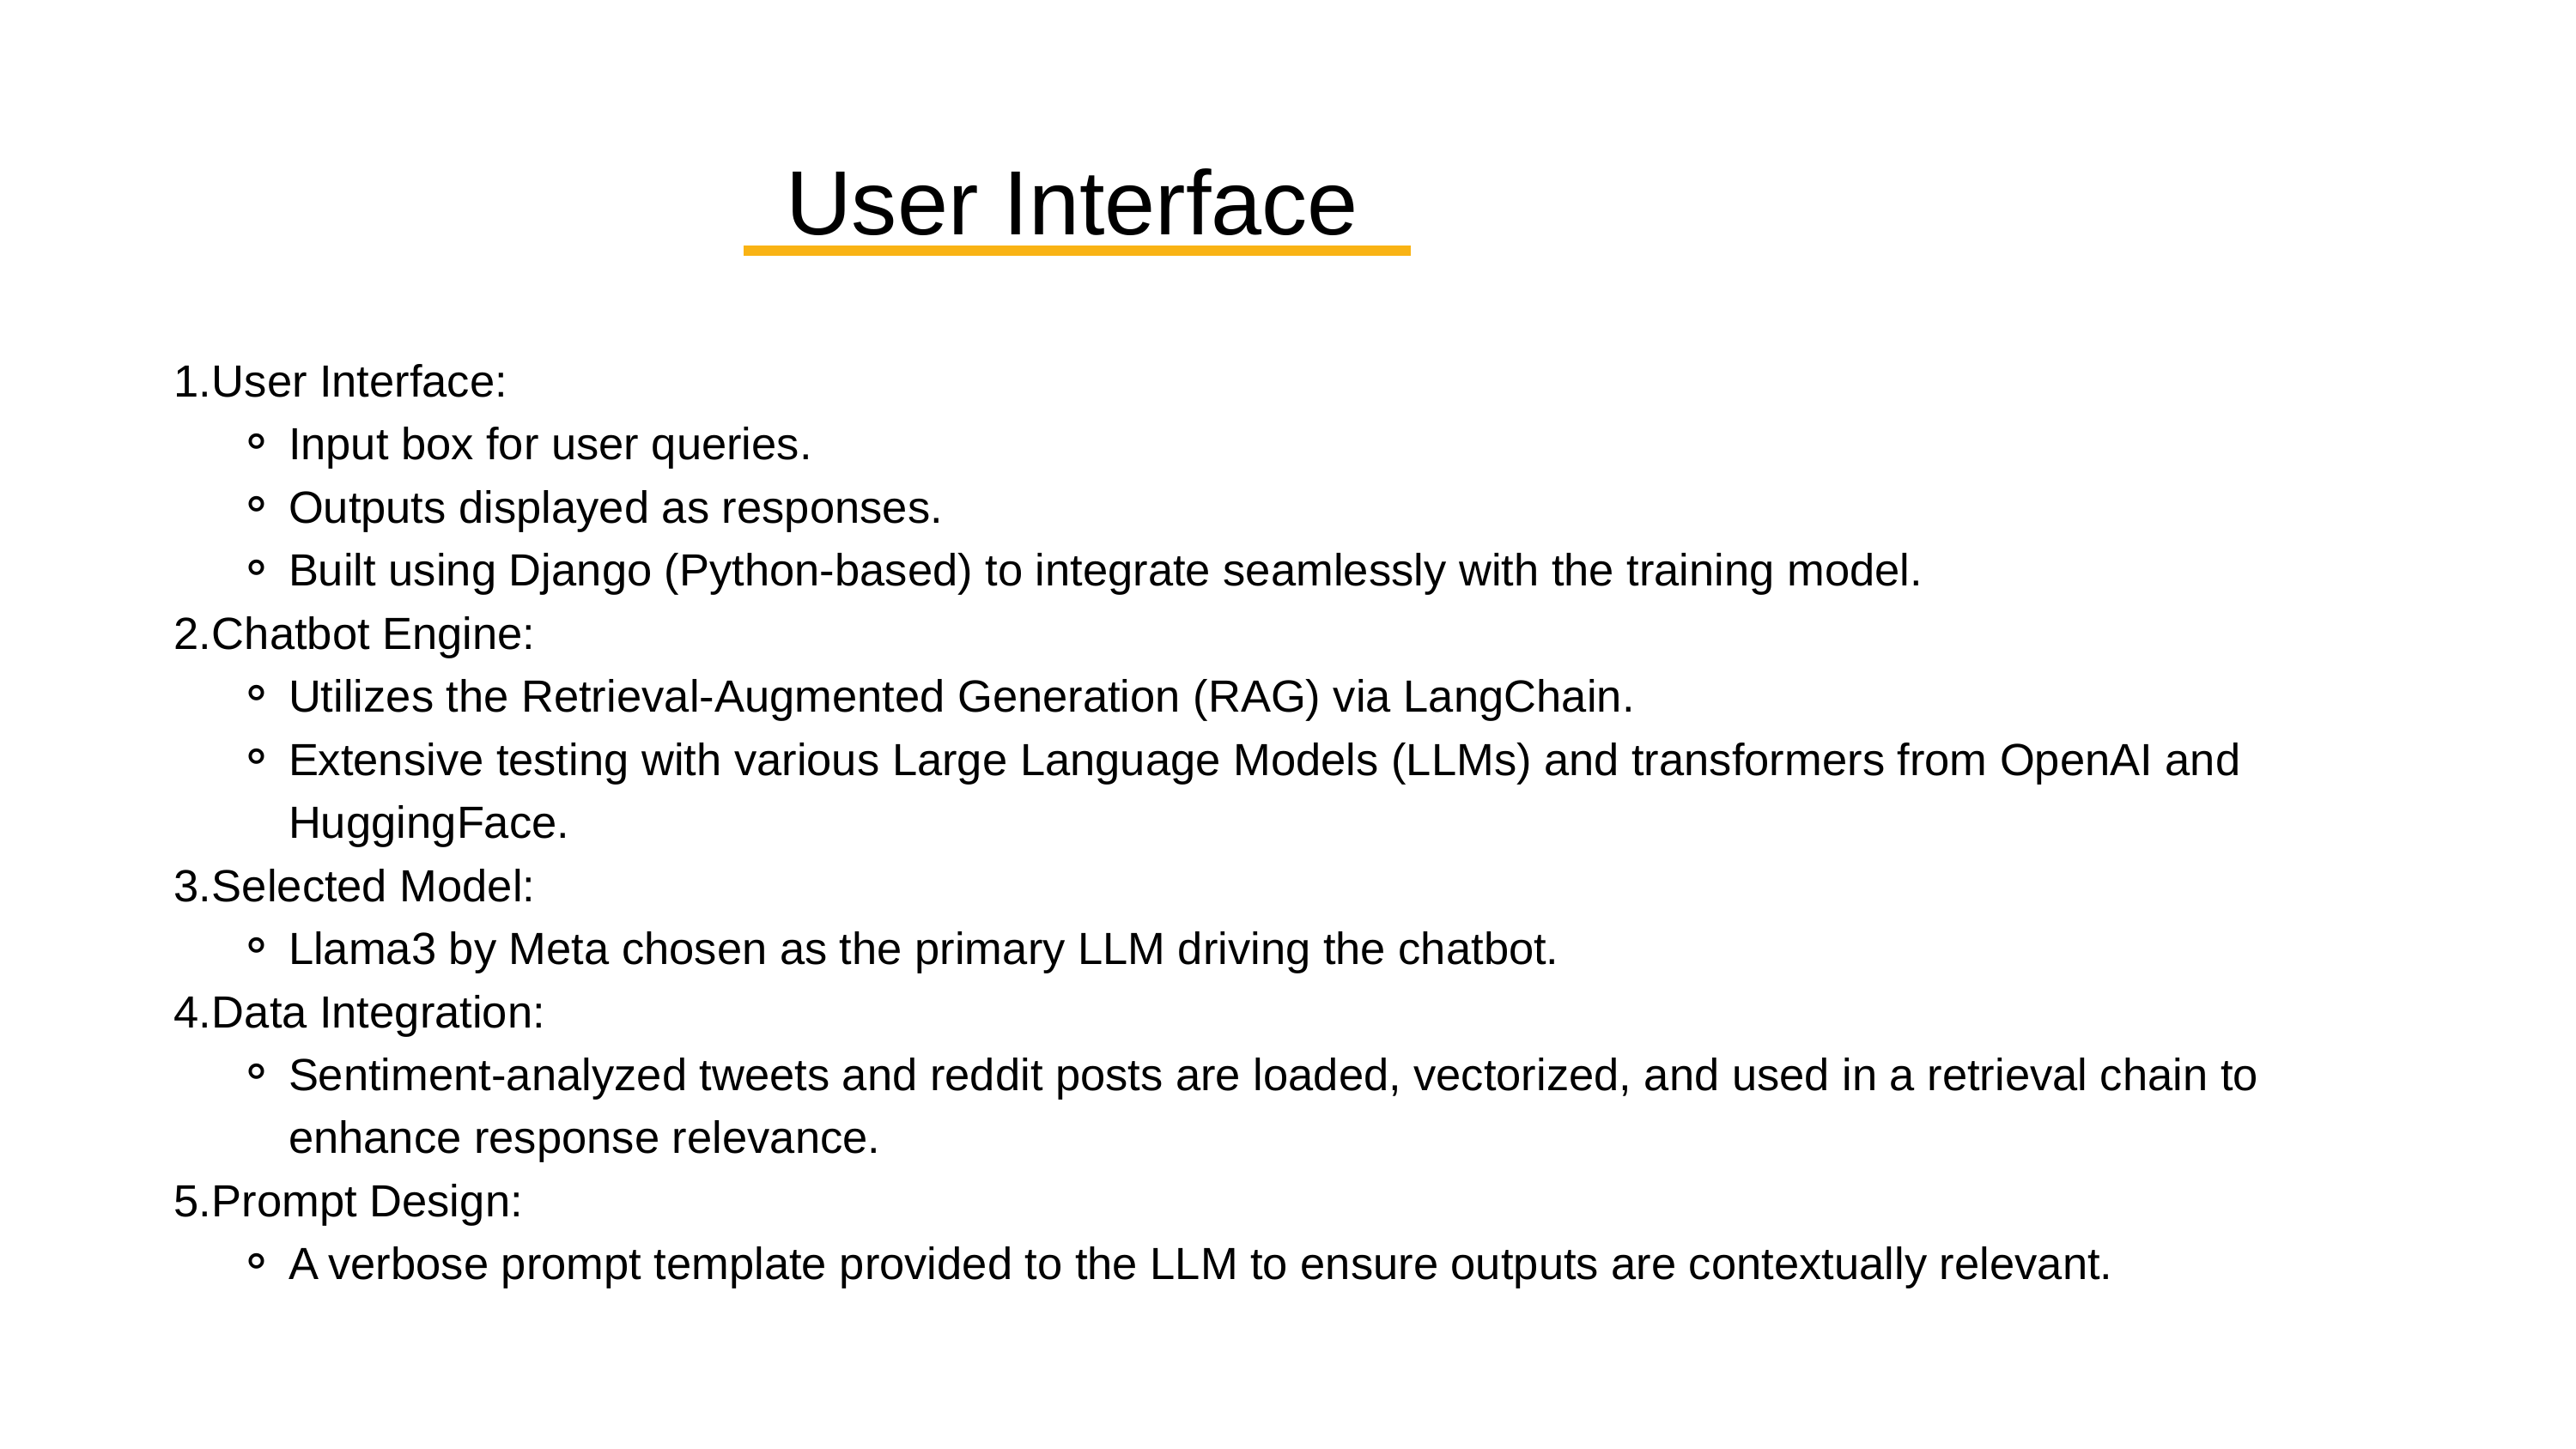

User Interface

User Interface:
Input box for user queries.
Outputs displayed as responses.
Built using Django (Python-based) to integrate seamlessly with the training model.
Chatbot Engine:
Utilizes the Retrieval-Augmented Generation (RAG) via LangChain.
Extensive testing with various Large Language Models (LLMs) and transformers from OpenAI and HuggingFace.
Selected Model:
Llama3 by Meta chosen as the primary LLM driving the chatbot.
Data Integration:
Sentiment-analyzed tweets and reddit posts are loaded, vectorized, and used in a retrieval chain to enhance response relevance.
Prompt Design:
A verbose prompt template provided to the LLM to ensure outputs are contextually relevant.